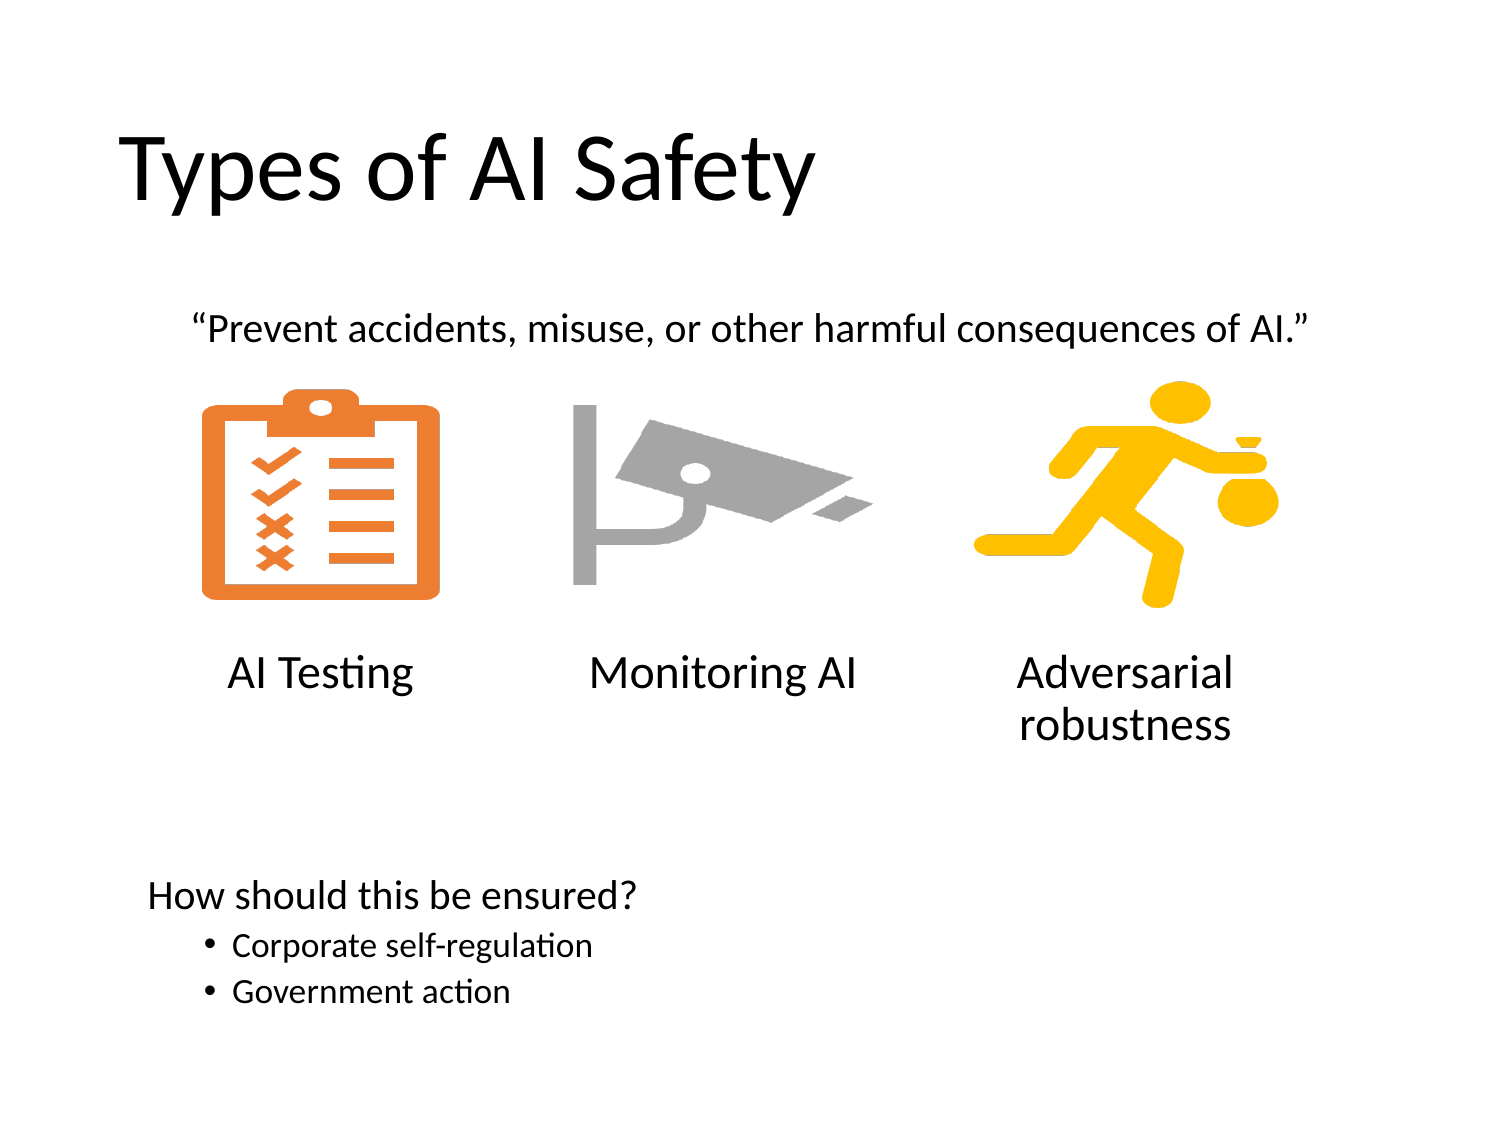

# Types of AI Safety
AI Testing
Monitoring AI
Adversarial robustness
“Prevent accidents, misuse, or other harmful consequences of AI.”

How should this be ensured?
Corporate self-regulation
Government action